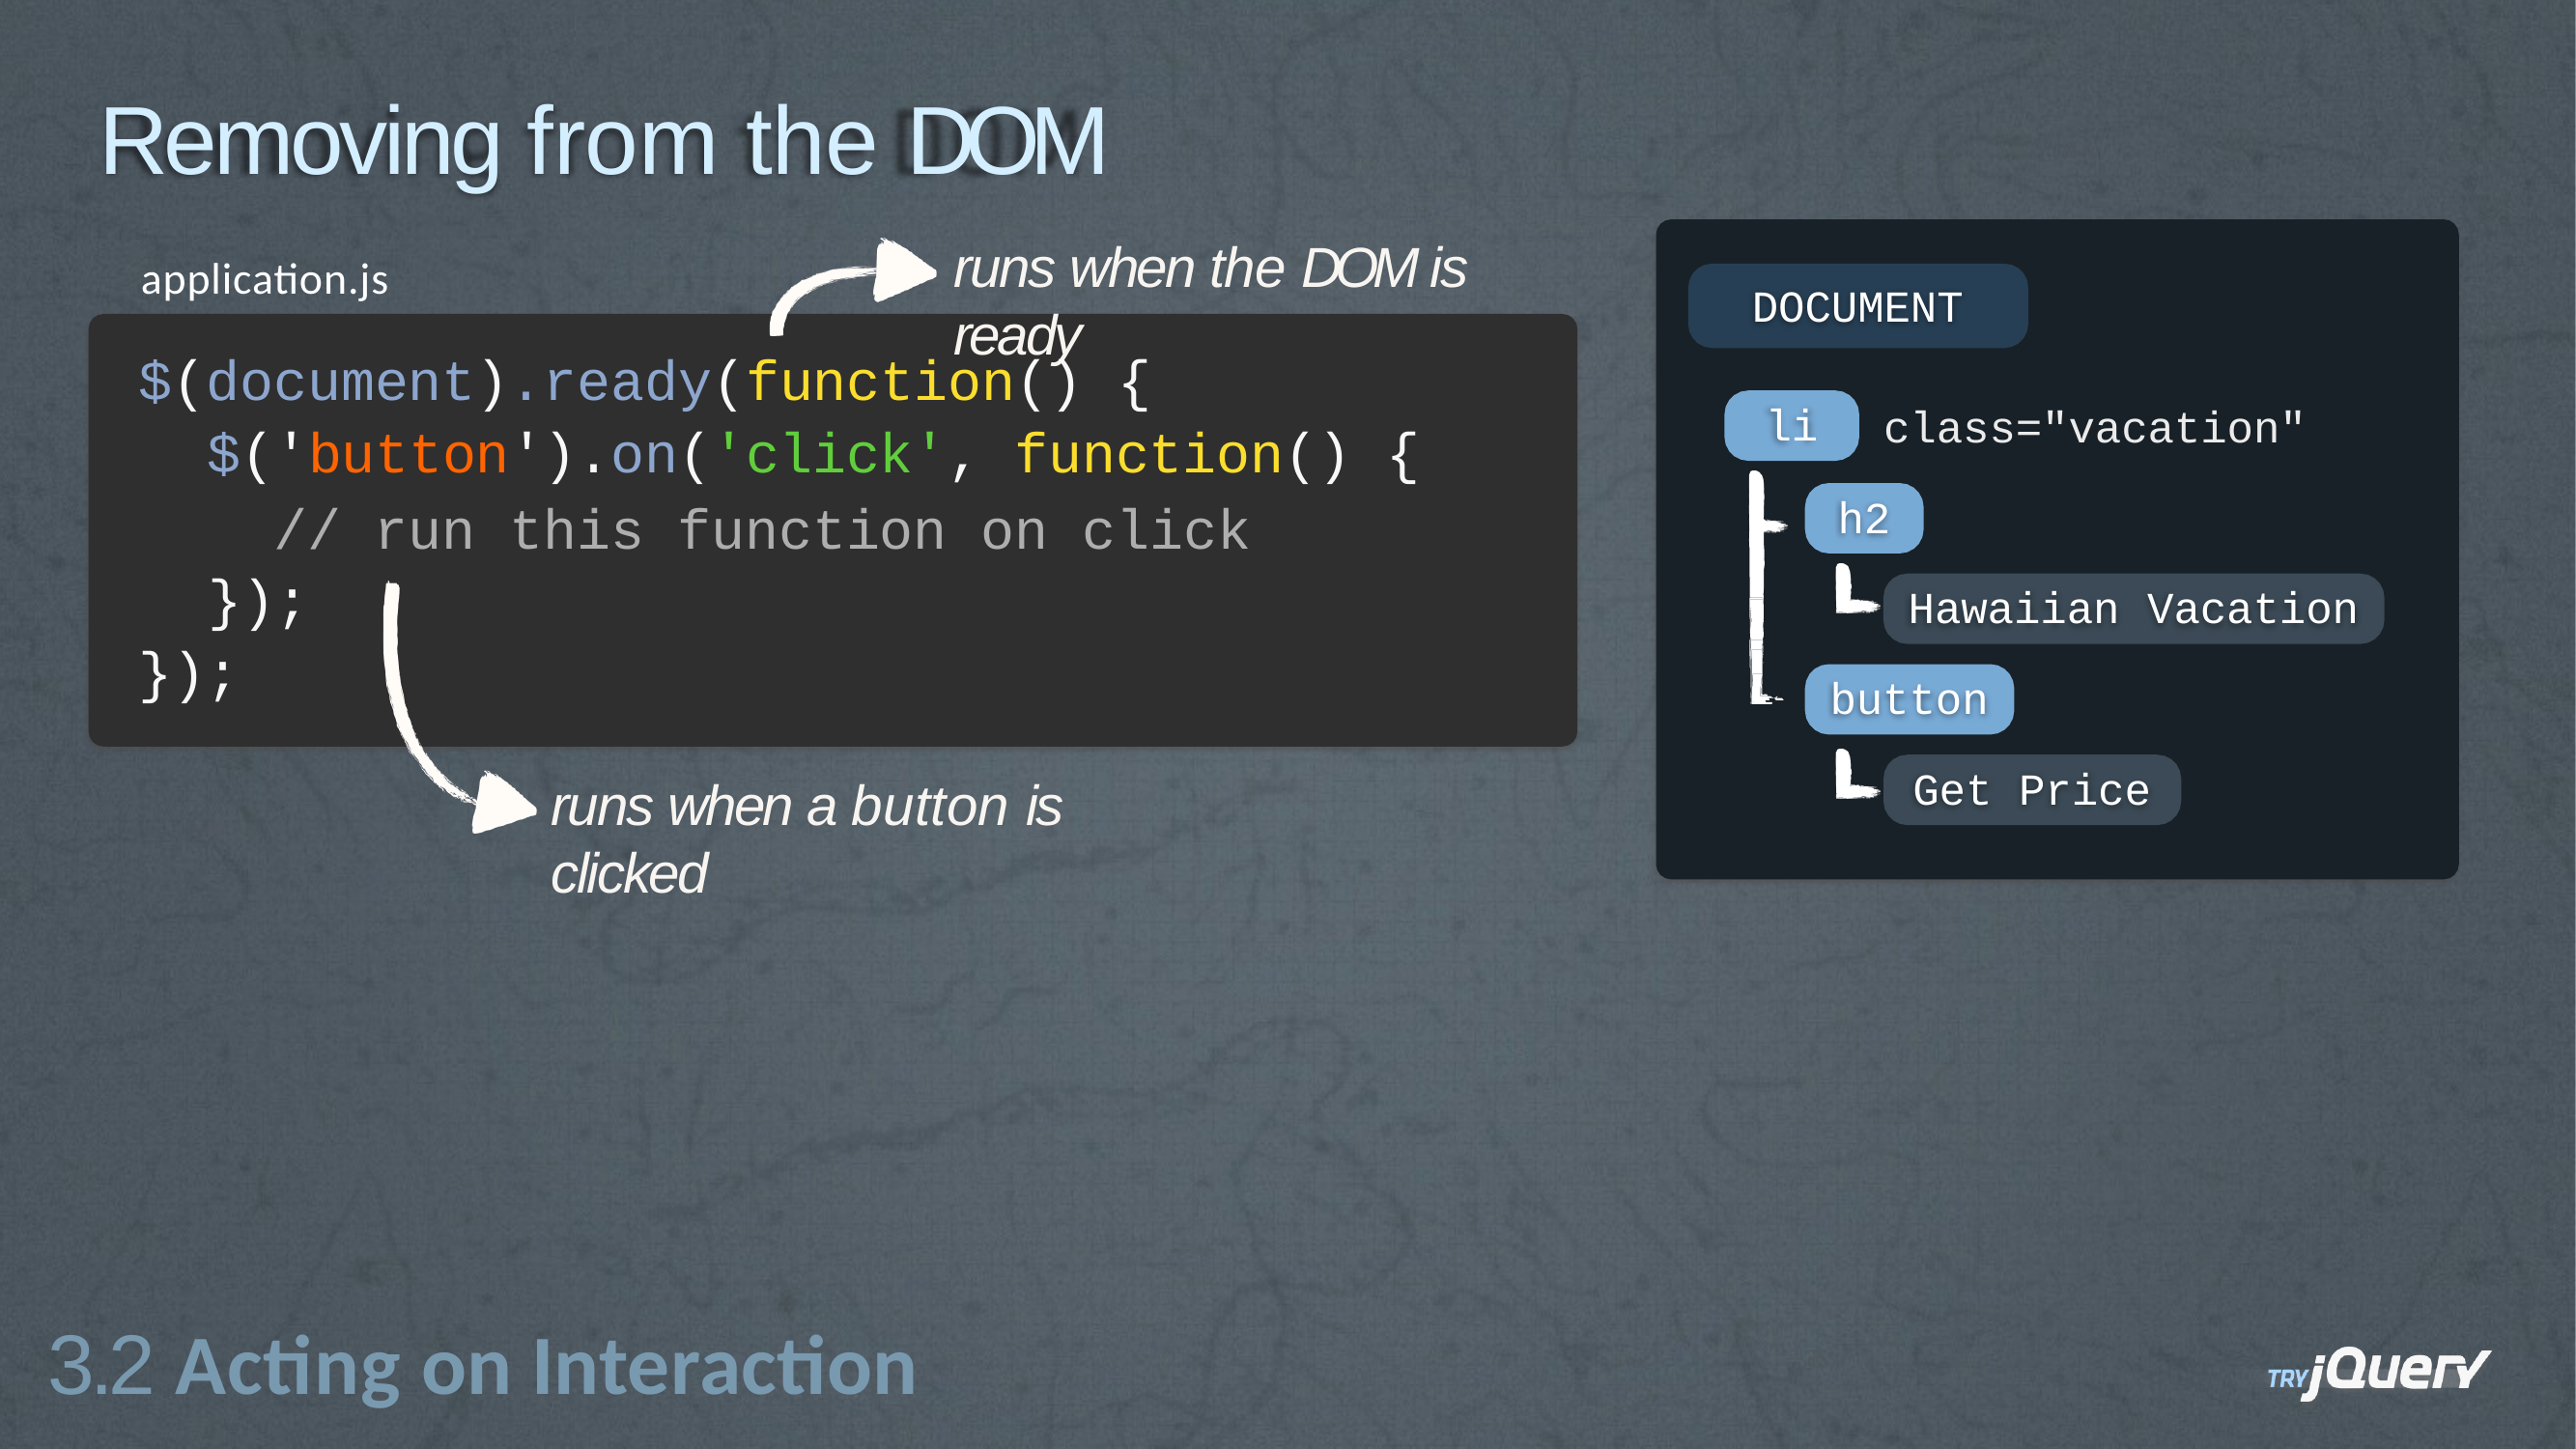

# Removing from the DOM

runs when the DOM is ready

application.js

DOCUMENT

$(document).ready(function() {

li
class="vacation"

$('button').on('click', function() {

h2
// run this function on click
});
});

Hawaiian
Vacation

button

Get Price
runs when a button is clicked

3.2 Acting on Interaction